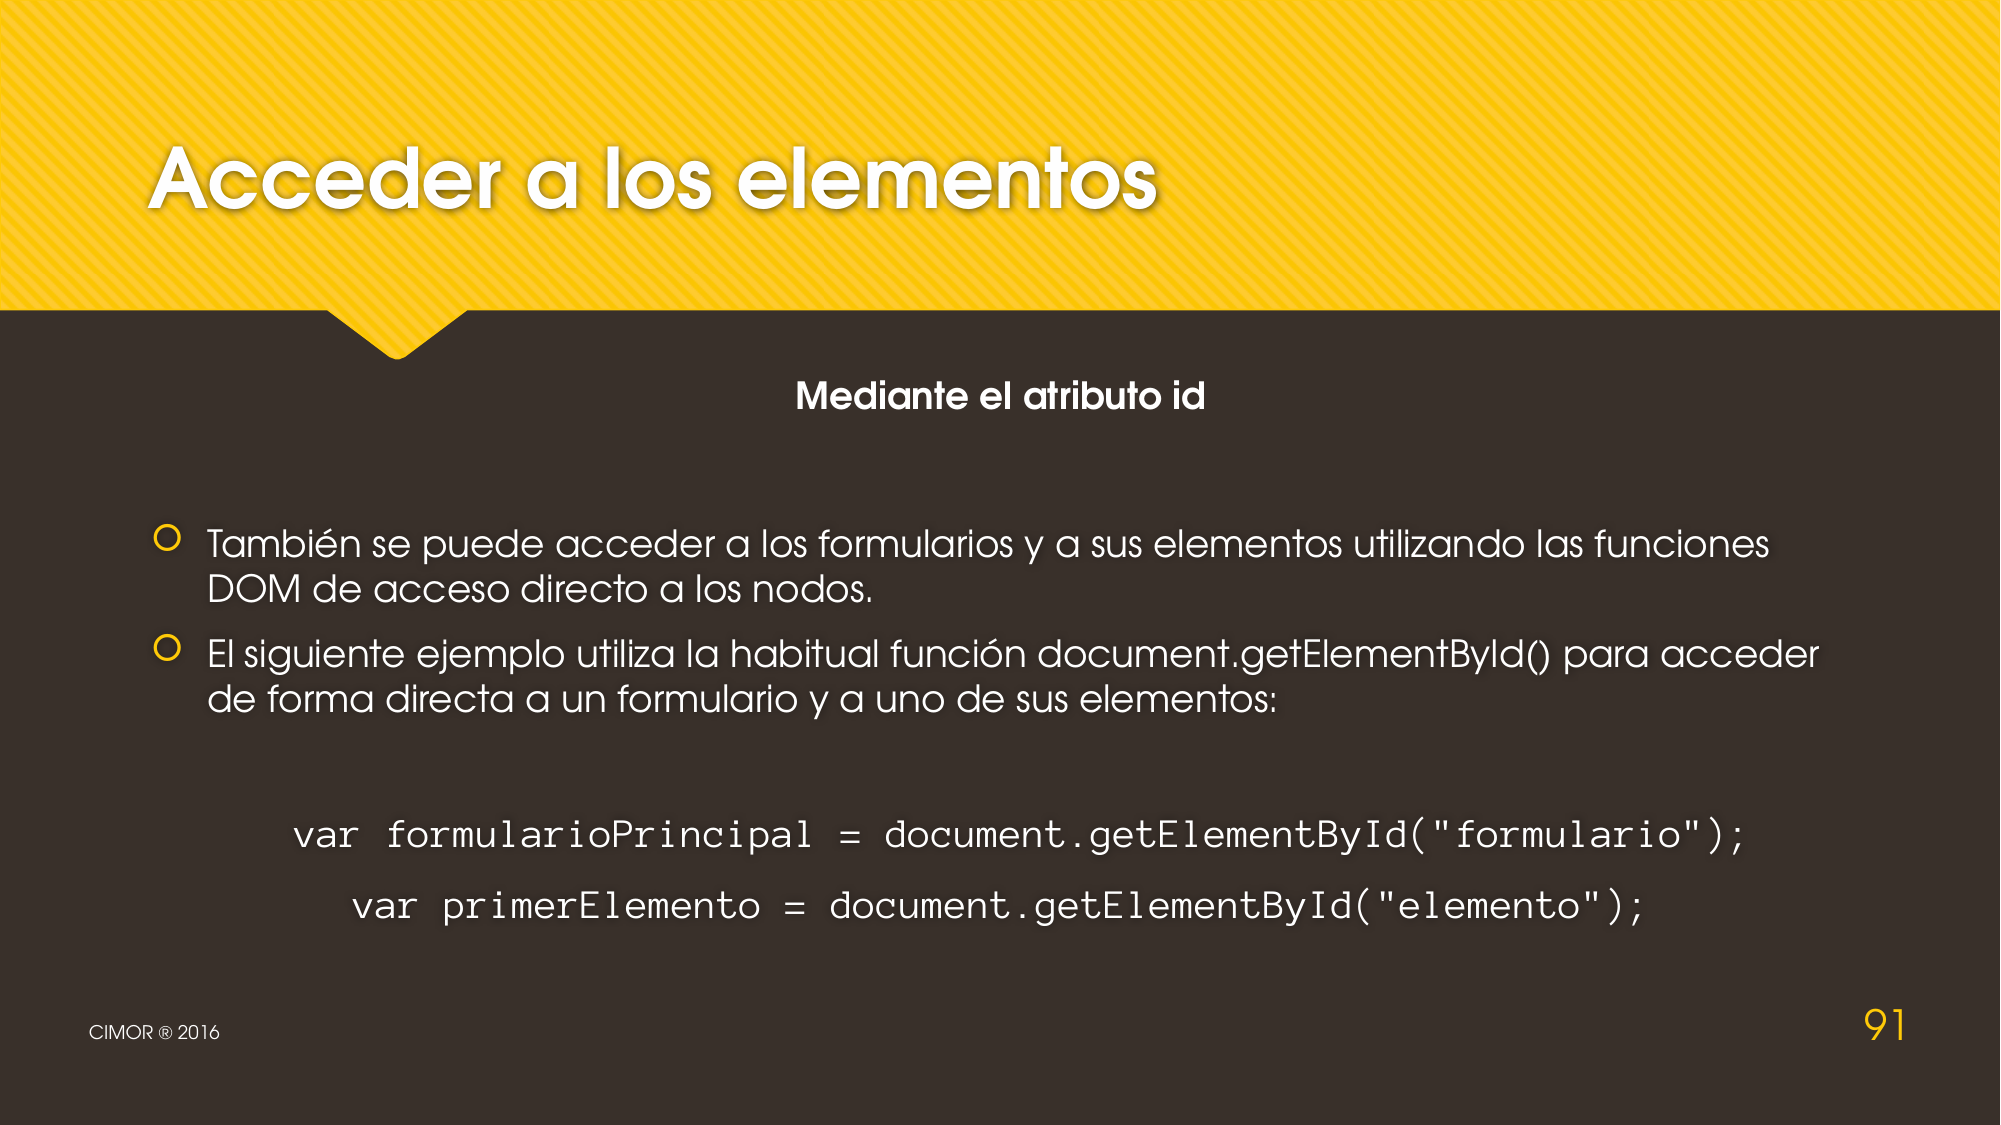

# Acceder a los elementos
Mediante el atributo id
También se puede acceder a los formularios y a sus elementos utilizando las funciones DOM de acceso directo a los nodos.
El siguiente ejemplo utiliza la habitual función document.getElementById() para acceder de forma directa a un formulario y a uno de sus elementos:

    var formularioPrincipal = document.getElementById("formulario");
var primerElemento = document.getElementById("elemento");
91
CIMOR ® 2016